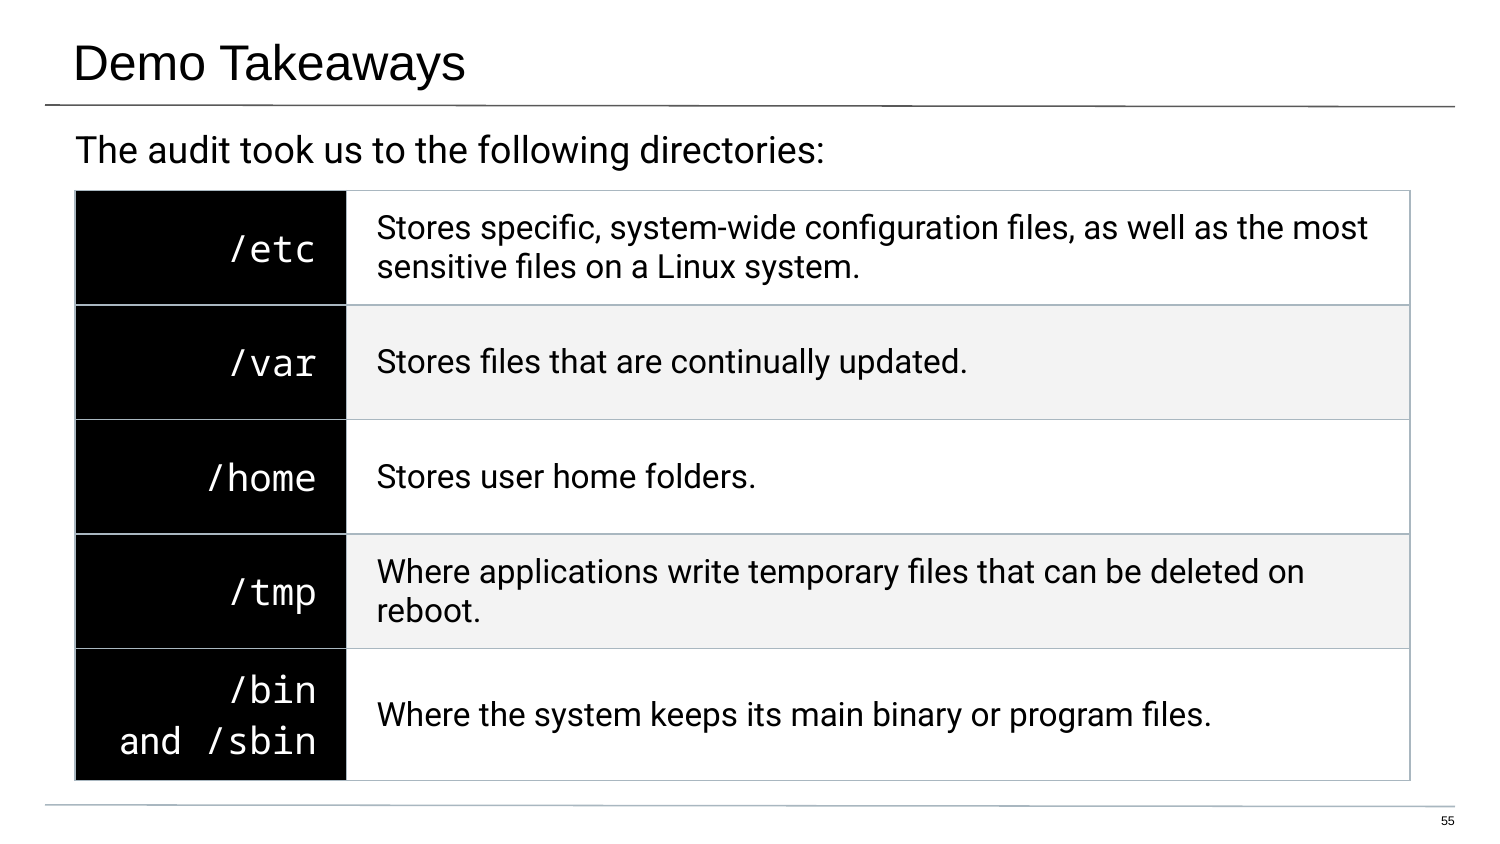

# Demo Takeaways

The audit took us to the following directories:

| /etc | Stores specific, system-wide configuration files, as well as the most sensitive files on a Linux system. |
| --- | --- |
| /var | Stores files that are continually updated. |
| /home | Stores user home folders. |
| /tmp | Where applications write temporary files that can be deleted on reboot. |
| /bin and /sbin | Where the system keeps its main binary or program files. |

55